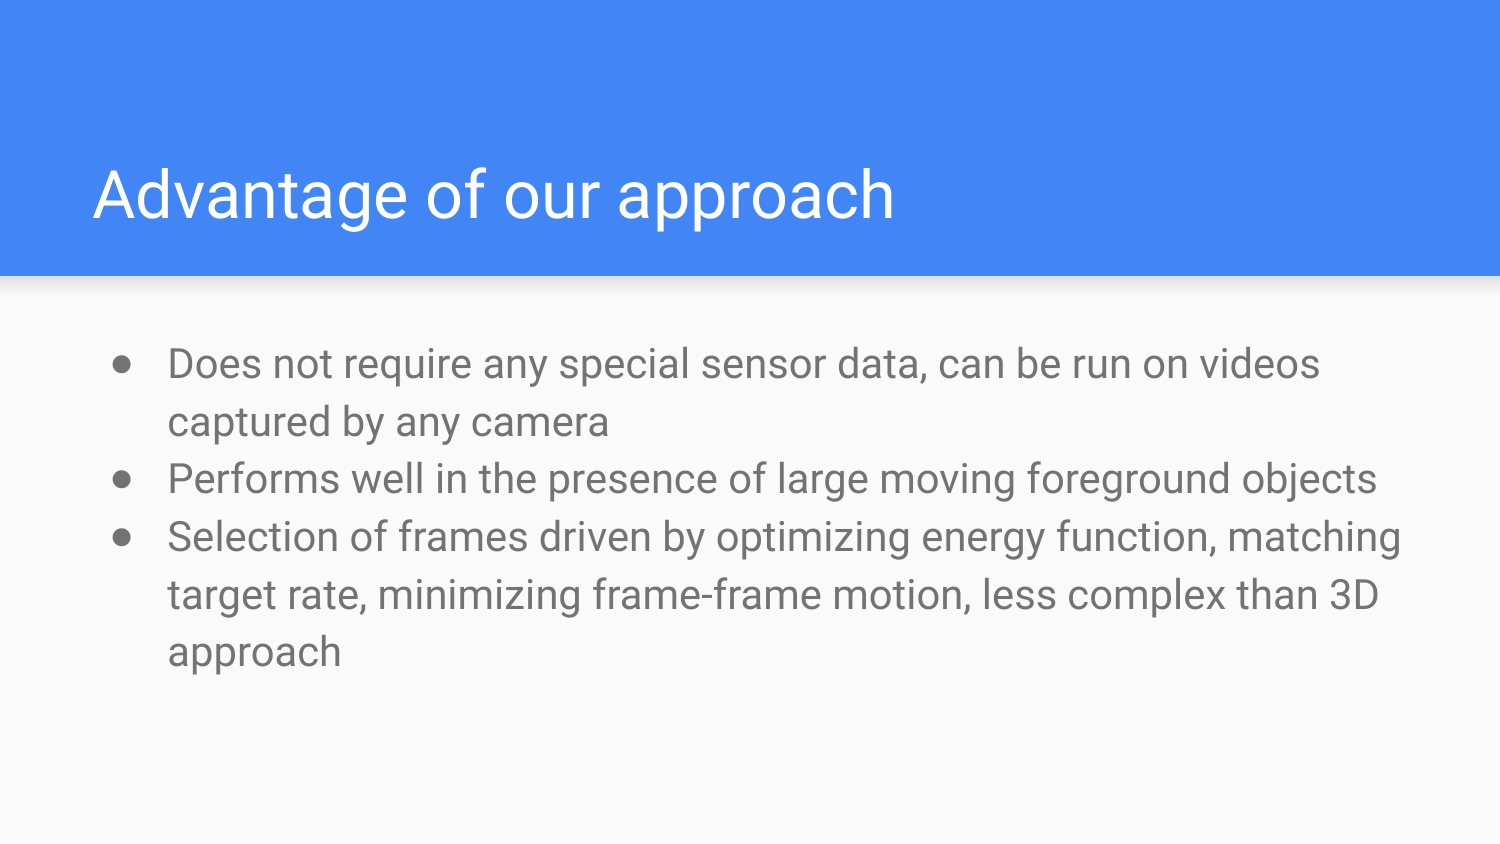

# Advantage of our approach
Does not require any special sensor data, can be run on videos captured by any camera
Performs well in the presence of large moving foreground objects
Selection of frames driven by optimizing energy function, matching target rate, minimizing frame-frame motion, less complex than 3D approach